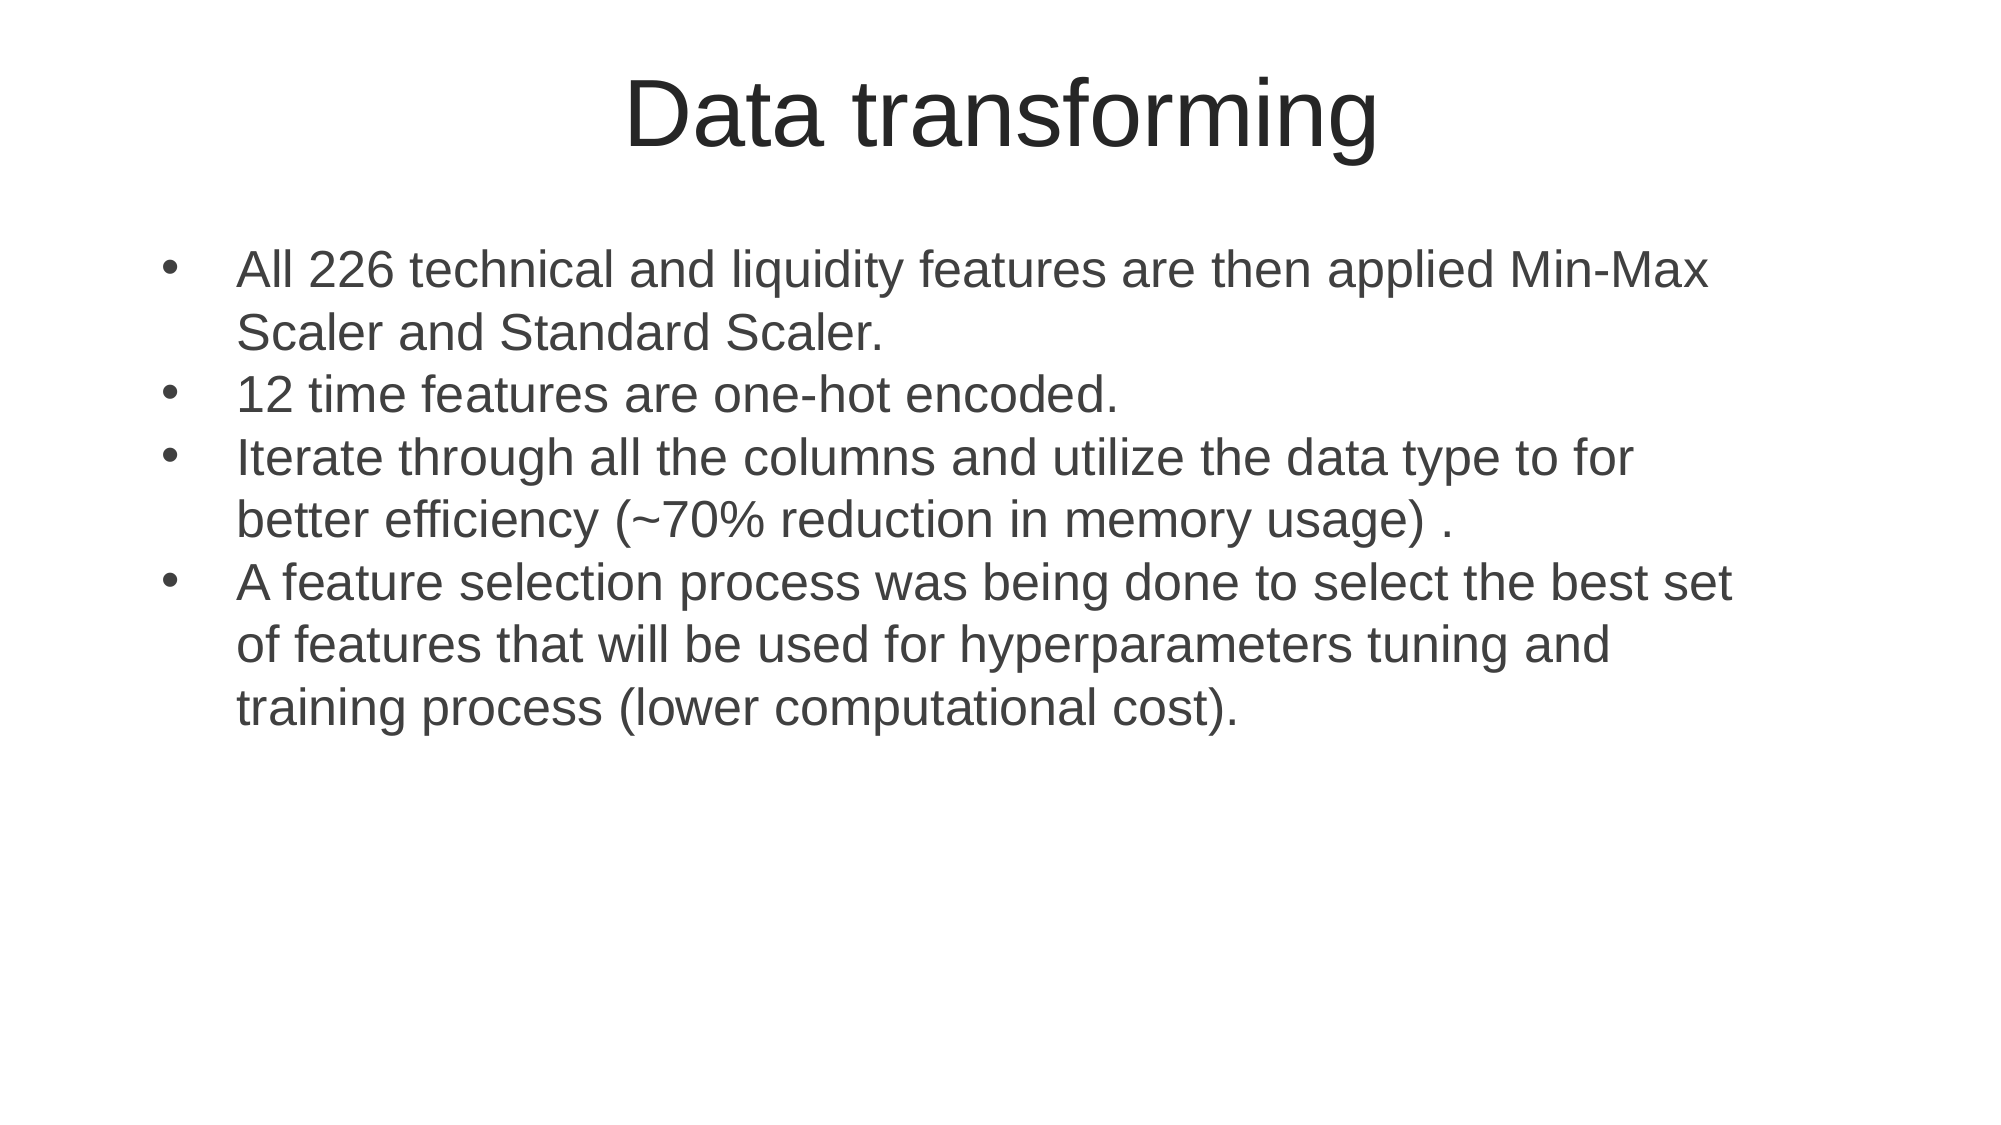

Data transforming
All 226 technical and liquidity features are then applied Min-Max Scaler and Standard Scaler.
12 time features are one-hot encoded.
Iterate through all the columns and utilize the data type to for better efficiency (~70% reduction in memory usage) .
A feature selection process was being done to select the best set of features that will be used for hyperparameters tuning and training process (lower computational cost).